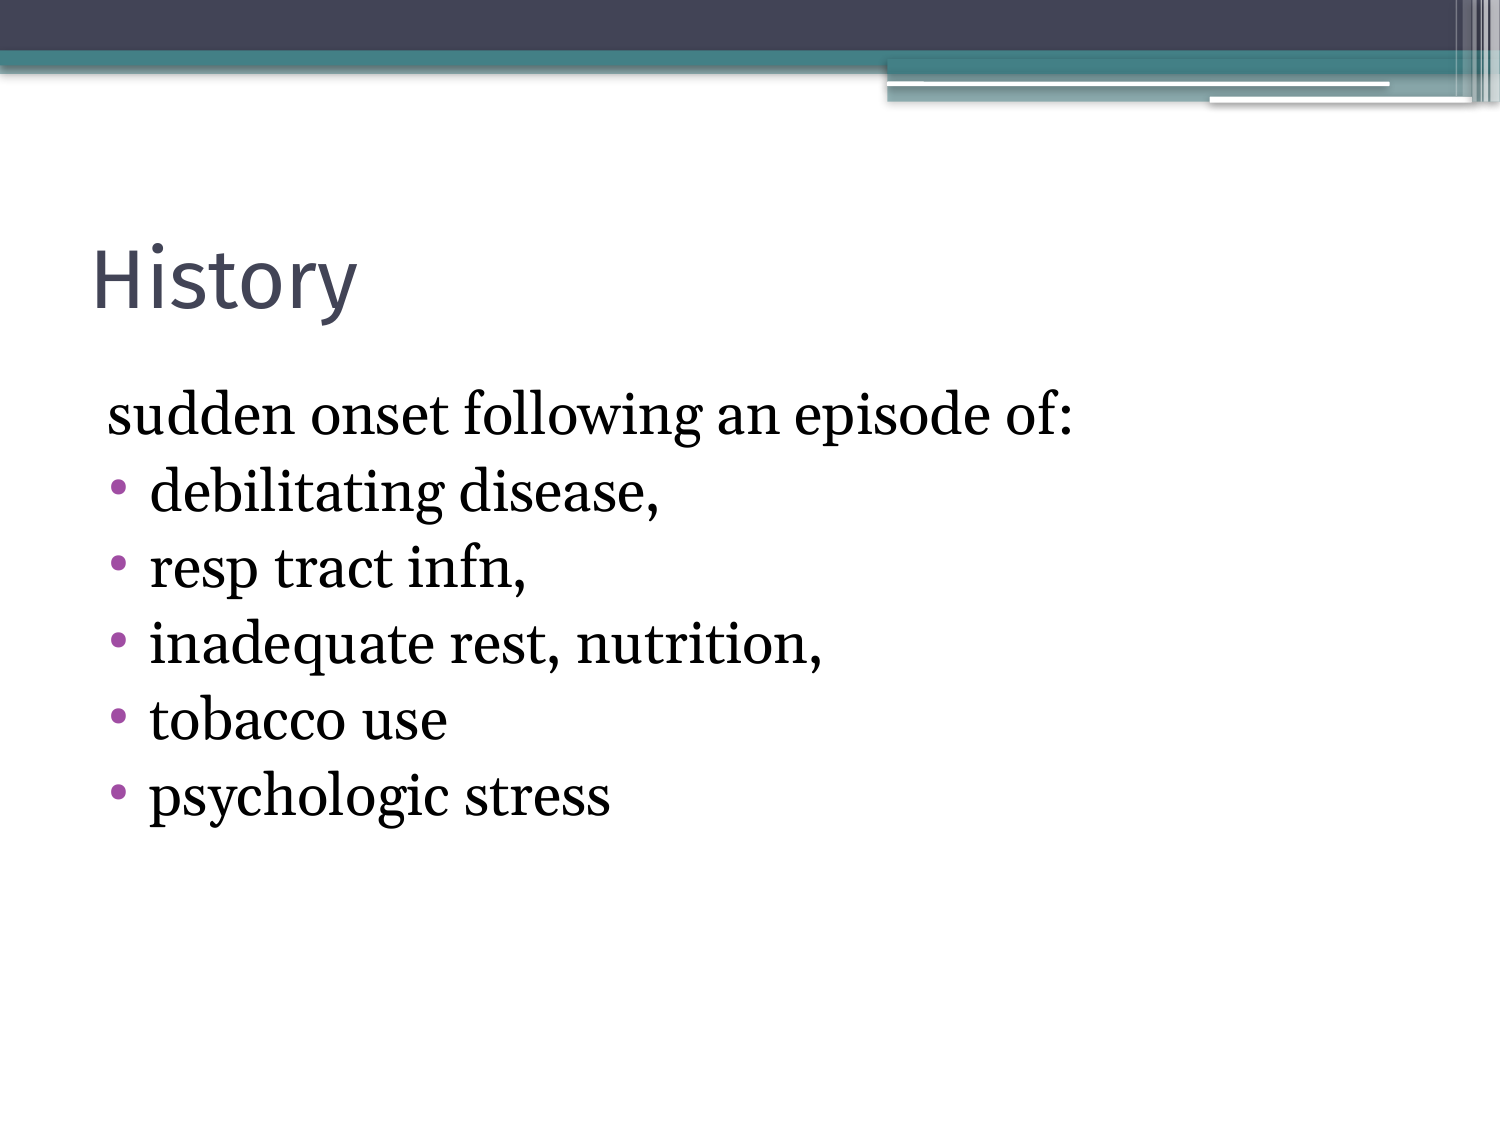

# History
sudden onset following an episode of:
debilitating disease,
resp tract infn,
inadequate rest, nutrition,
tobacco use
psychologic stress